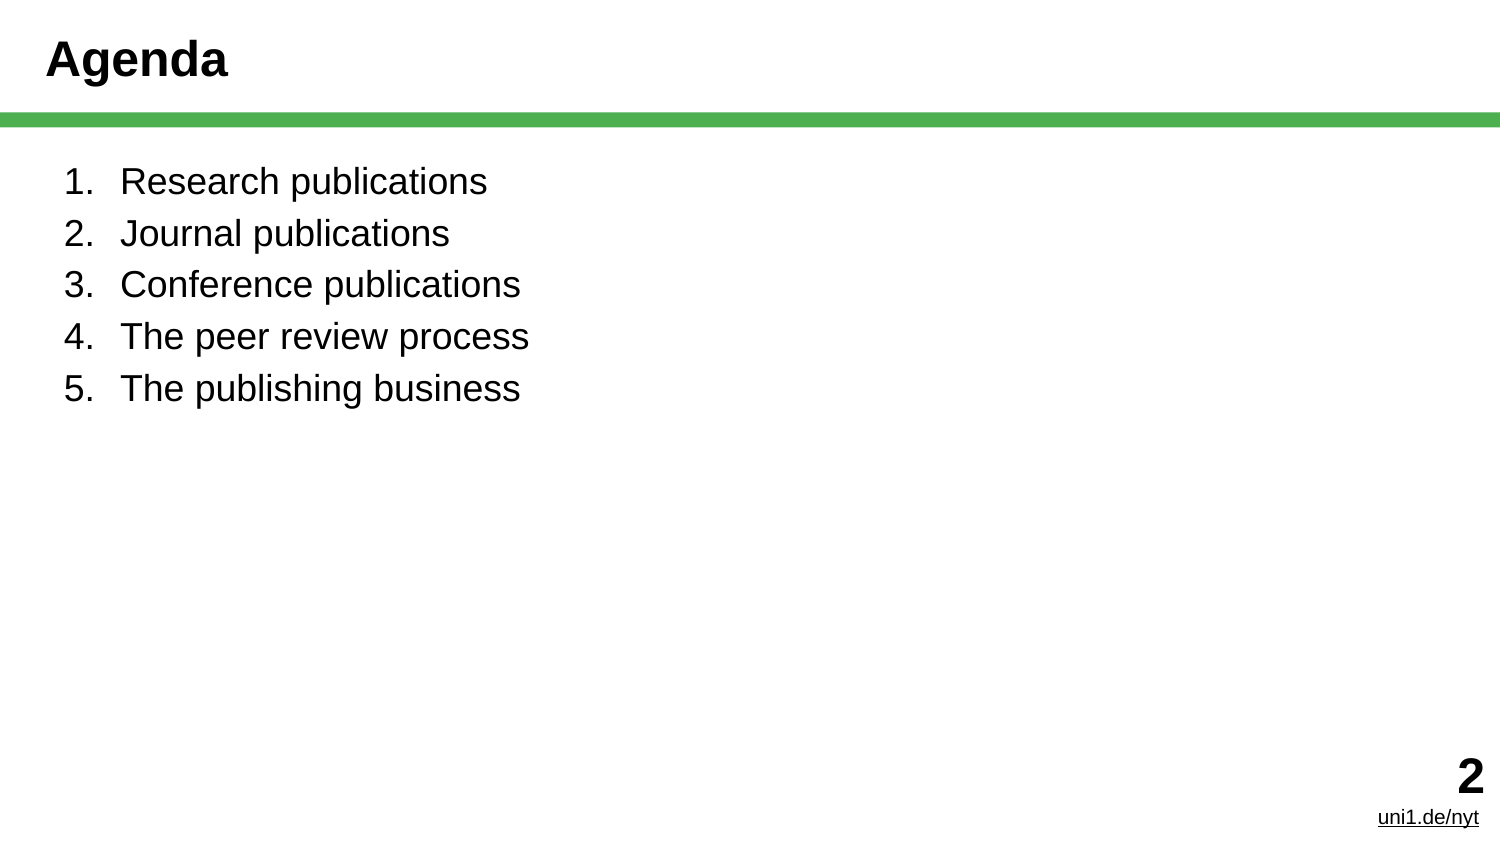

# Agenda
Research publications
Journal publications
Conference publications
The peer review process
The publishing business
2
uni1.de/nyt